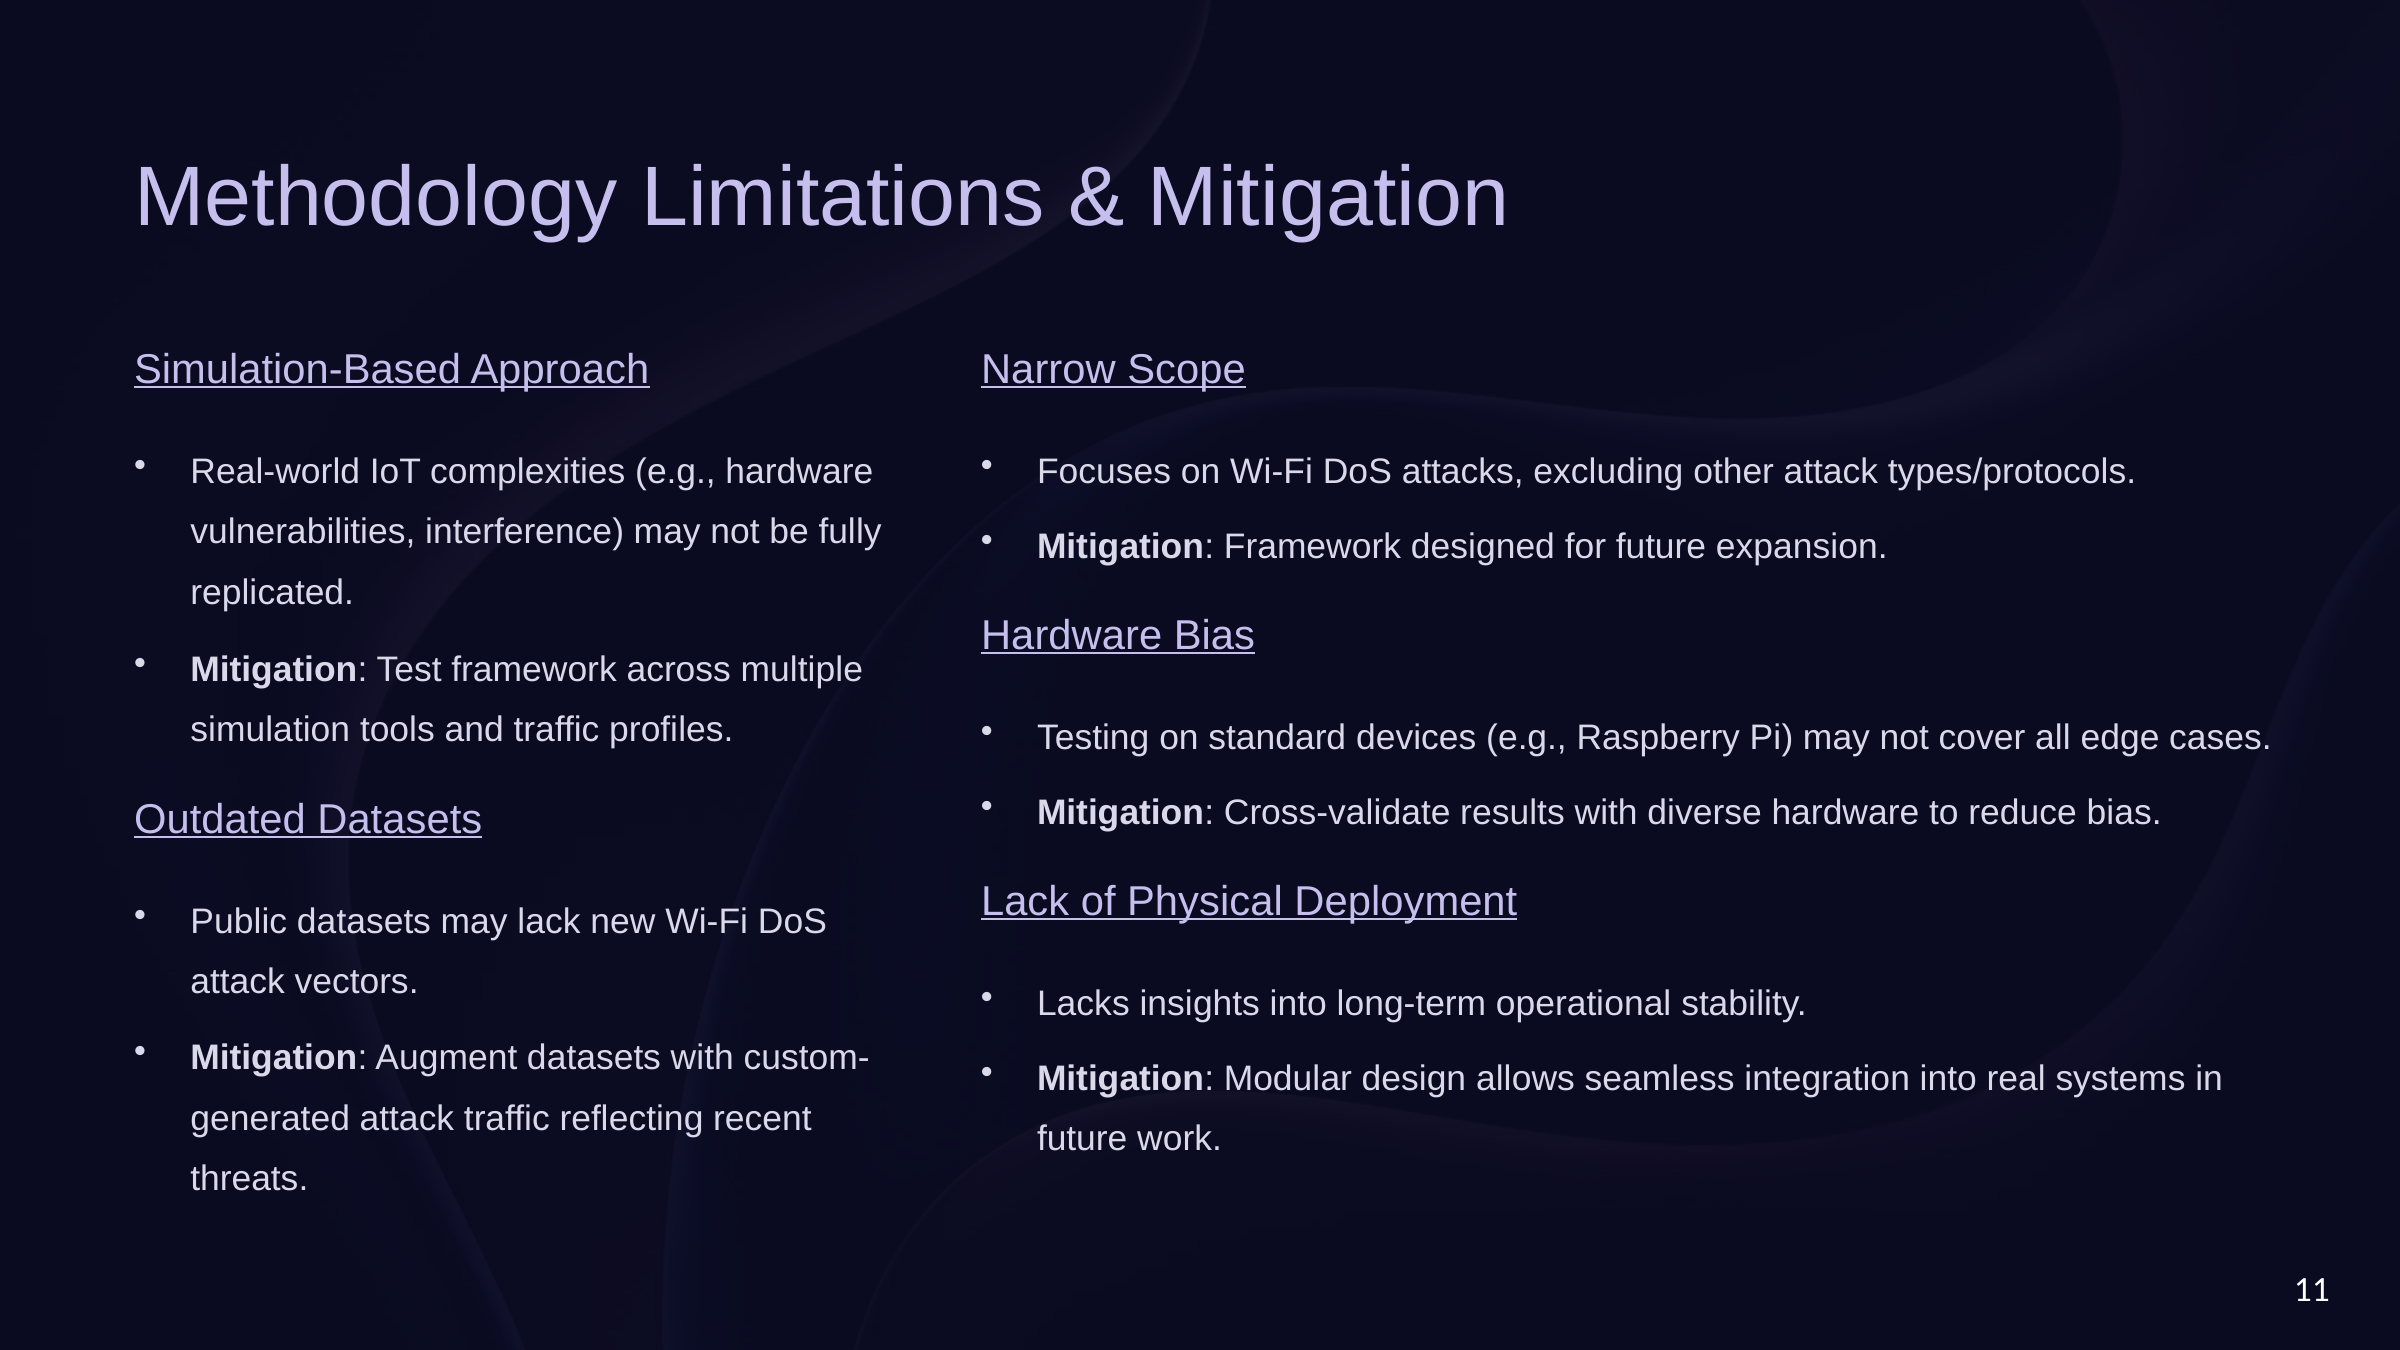

Methodology Limitations & Mitigation
Simulation-Based Approach
Narrow Scope
Real-world IoT complexities (e.g., hardware vulnerabilities, interference) may not be fully replicated.
Focuses on Wi-Fi DoS attacks, excluding other attack types/protocols.
Mitigation: Framework designed for future expansion.
Hardware Bias
Mitigation: Test framework across multiple simulation tools and traffic profiles.
Testing on standard devices (e.g., Raspberry Pi) may not cover all edge cases.
Mitigation: Cross-validate results with diverse hardware to reduce bias.
Outdated Datasets
Lack of Physical Deployment
Public datasets may lack new Wi-Fi DoS attack vectors.
Lacks insights into long-term operational stability.
Mitigation: Augment datasets with custom-generated attack traffic reflecting recent threats.
Mitigation: Modular design allows seamless integration into real systems in future work.
11